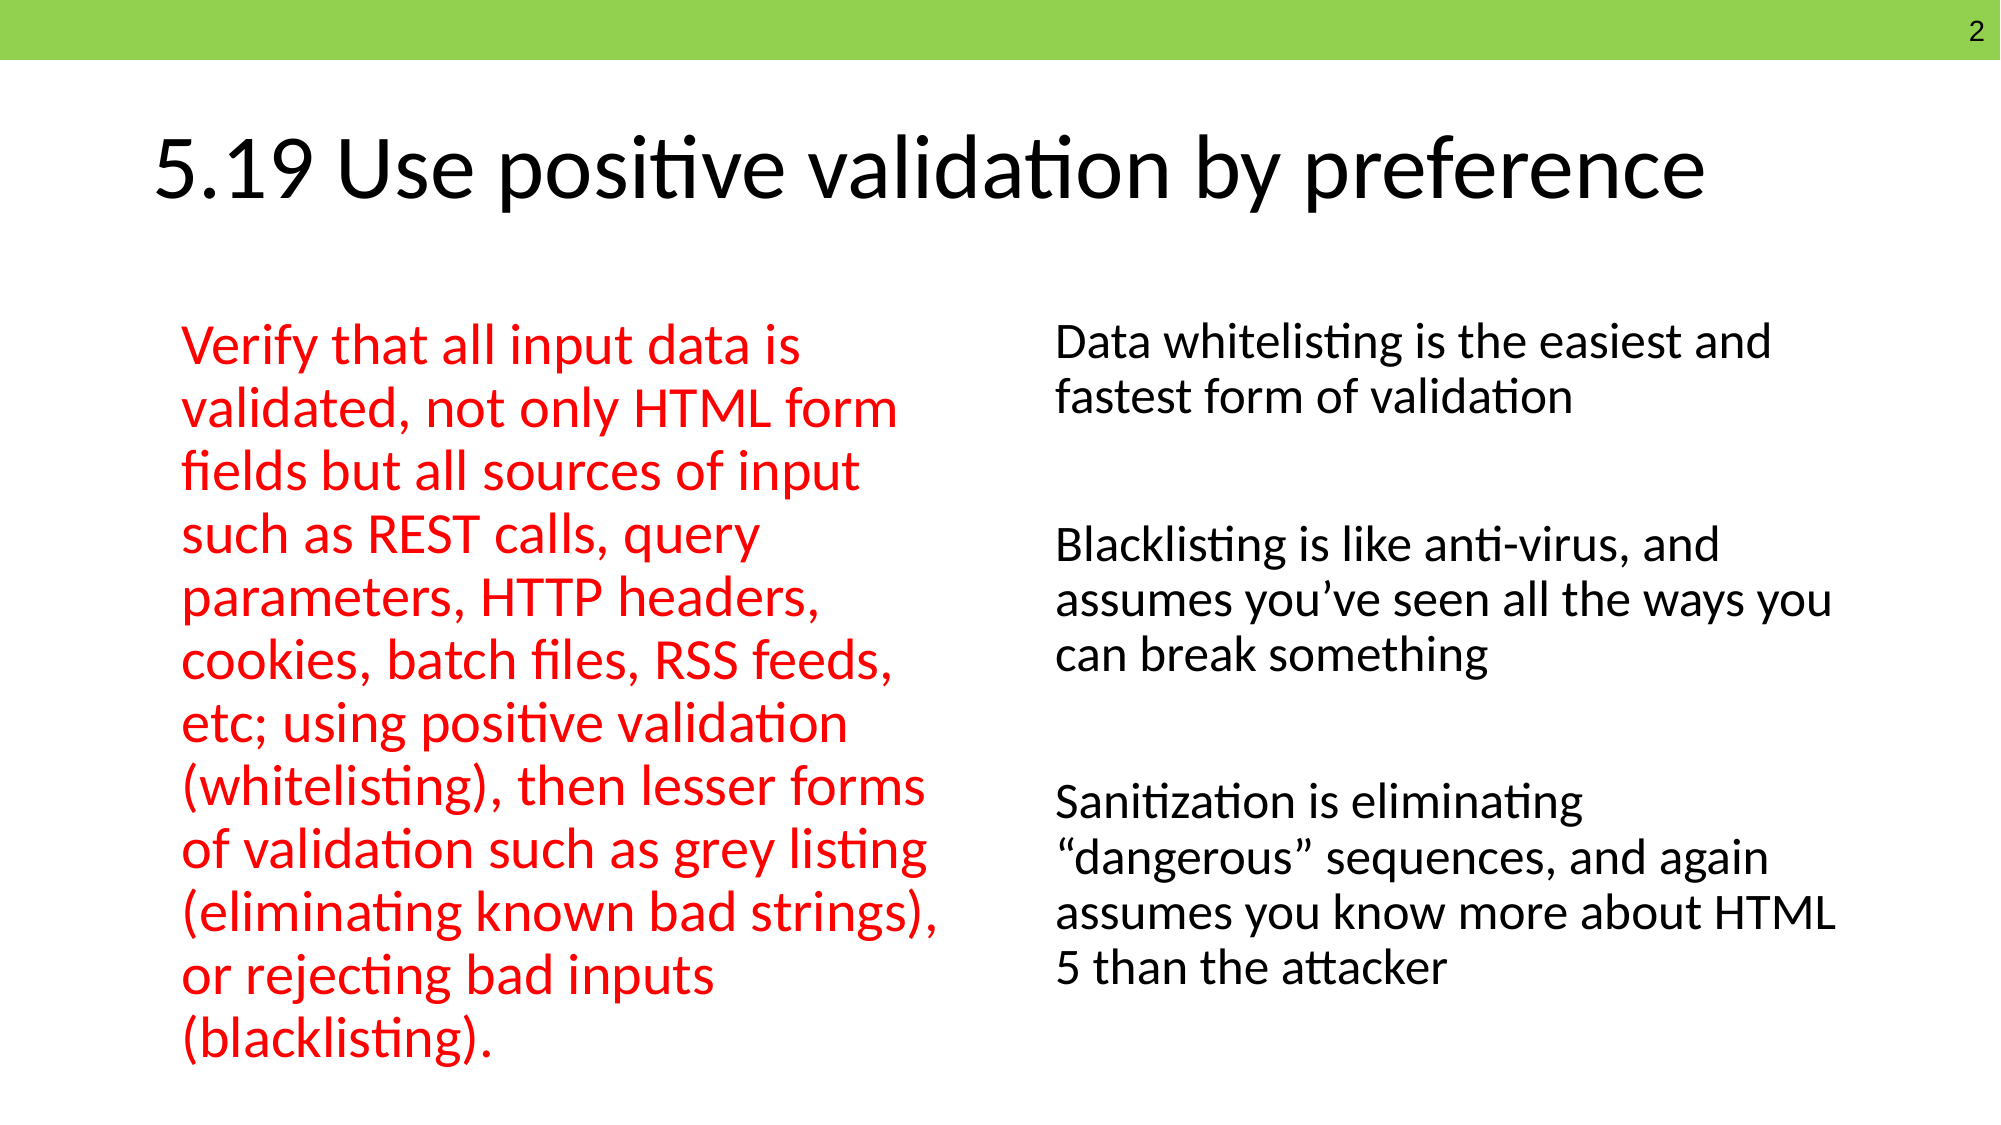

# 5.19 Use positive validation by preference
Verify that all input data is validated, not only HTML form fields but all sources of input such as REST calls, query parameters, HTTP headers, cookies, batch files, RSS feeds, etc; using positive validation (whitelisting), then lesser forms of validation such as grey listing (eliminating known bad strings), or rejecting bad inputs (blacklisting).
Data whitelisting is the easiest and fastest form of validation

Blacklisting is like anti-virus, and assumes you’ve seen all the ways you can break something

Sanitization is eliminating “dangerous” sequences, and again assumes you know more about HTML 5 than the attacker